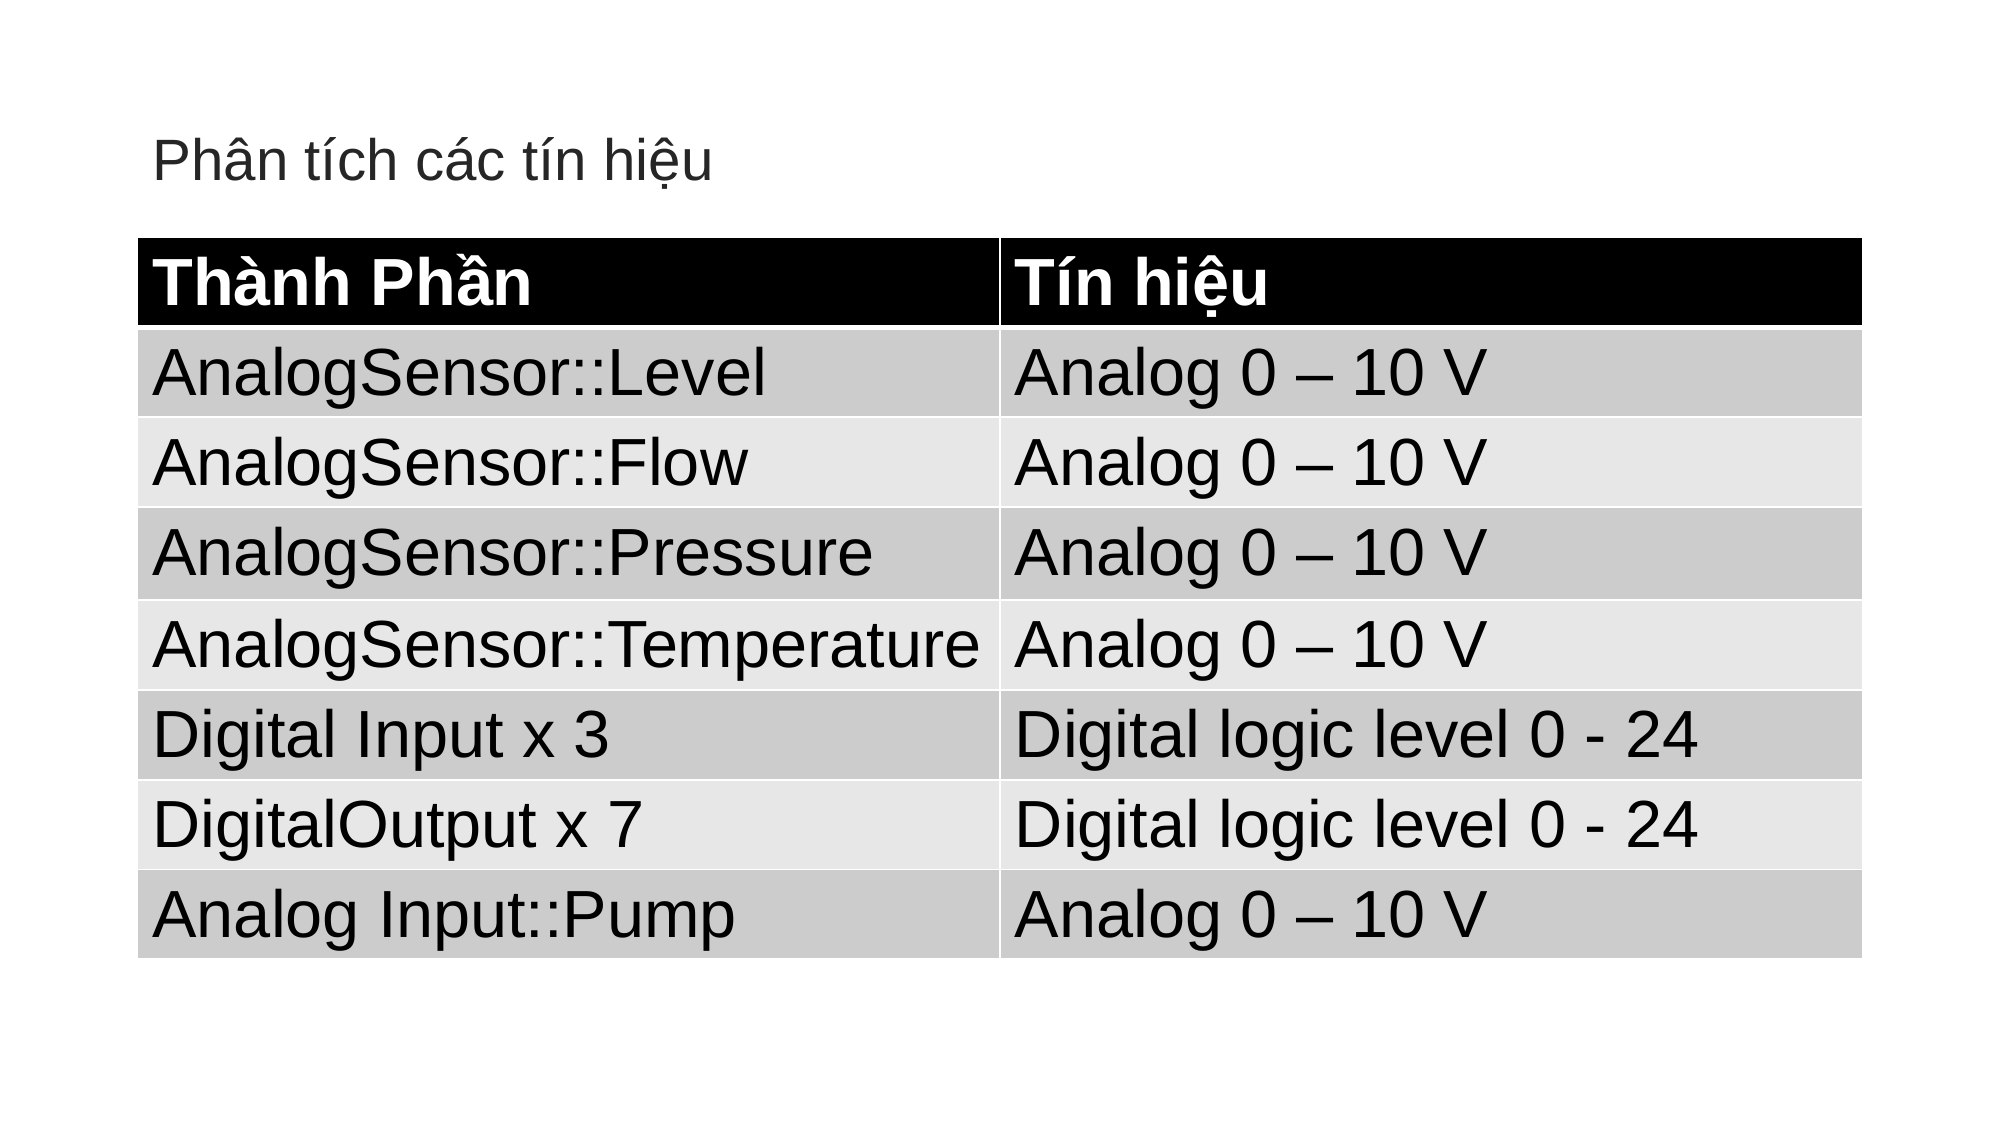

# Phân tích các tín hiệu

| Thành Phần | Tín hiệu |
| --- | --- |
| AnalogSensor::Level | Analog 0 – 10 V |
| AnalogSensor::Flow | Analog 0 – 10 V |
| AnalogSensor::Pressure | Analog 0 – 10 V |
| AnalogSensor::Temperature | Analog 0 – 10 V |
| Digital Input x 3 | Digital logic level 0 - 24 |
| DigitalOutput x 7 | Digital logic level 0 - 24 |
| Analog Input::Pump | Analog 0 – 10 V |